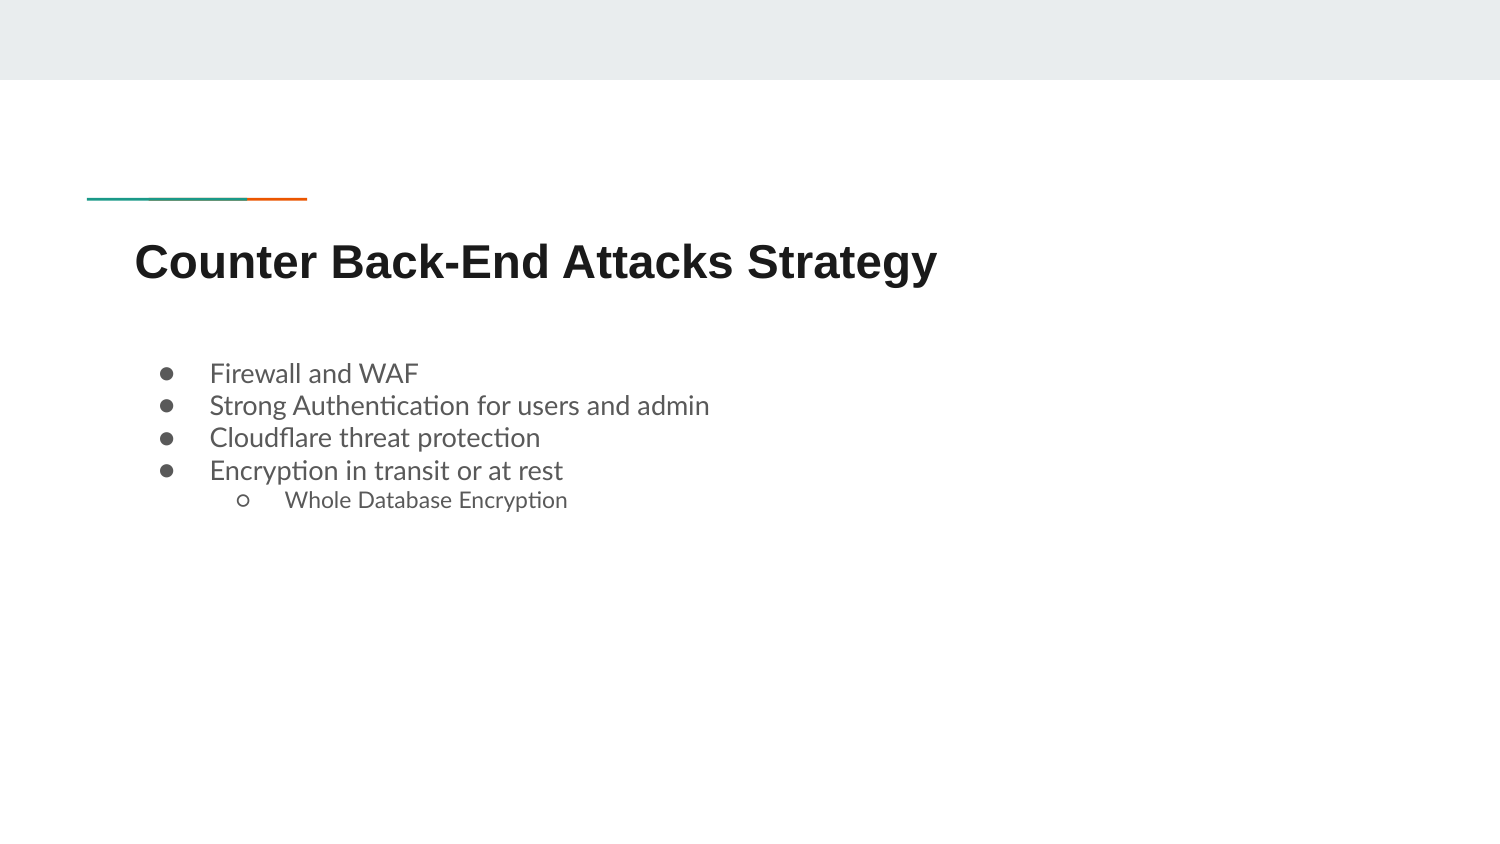

# Counter Back-End Attacks Strategy
Firewall and WAF
Strong Authentication for users and admin
Cloudflare threat protection
Encryption in transit or at rest
Whole Database Encryption